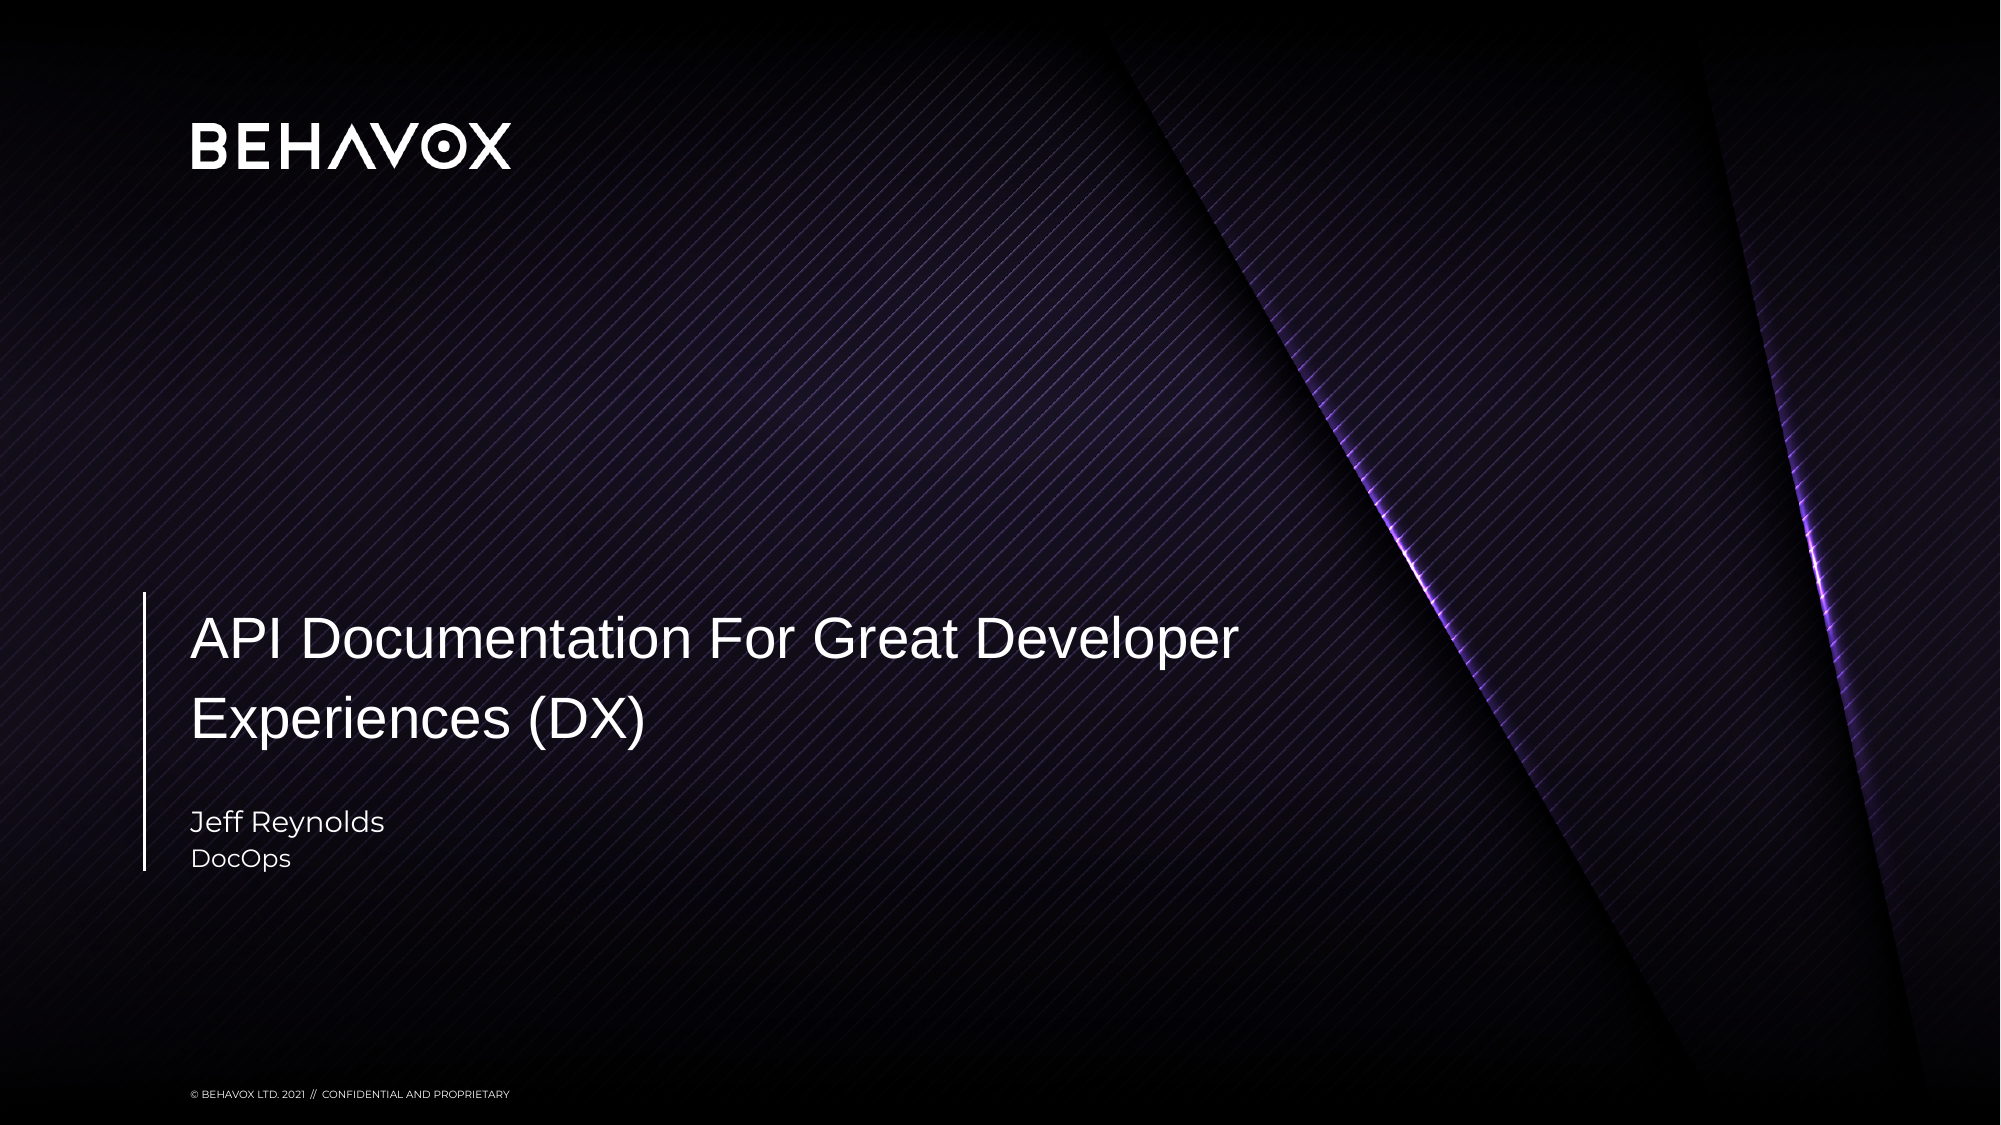

API Documentation For Great Developer Experiences (DX)
Jeff Reynolds
DocOps